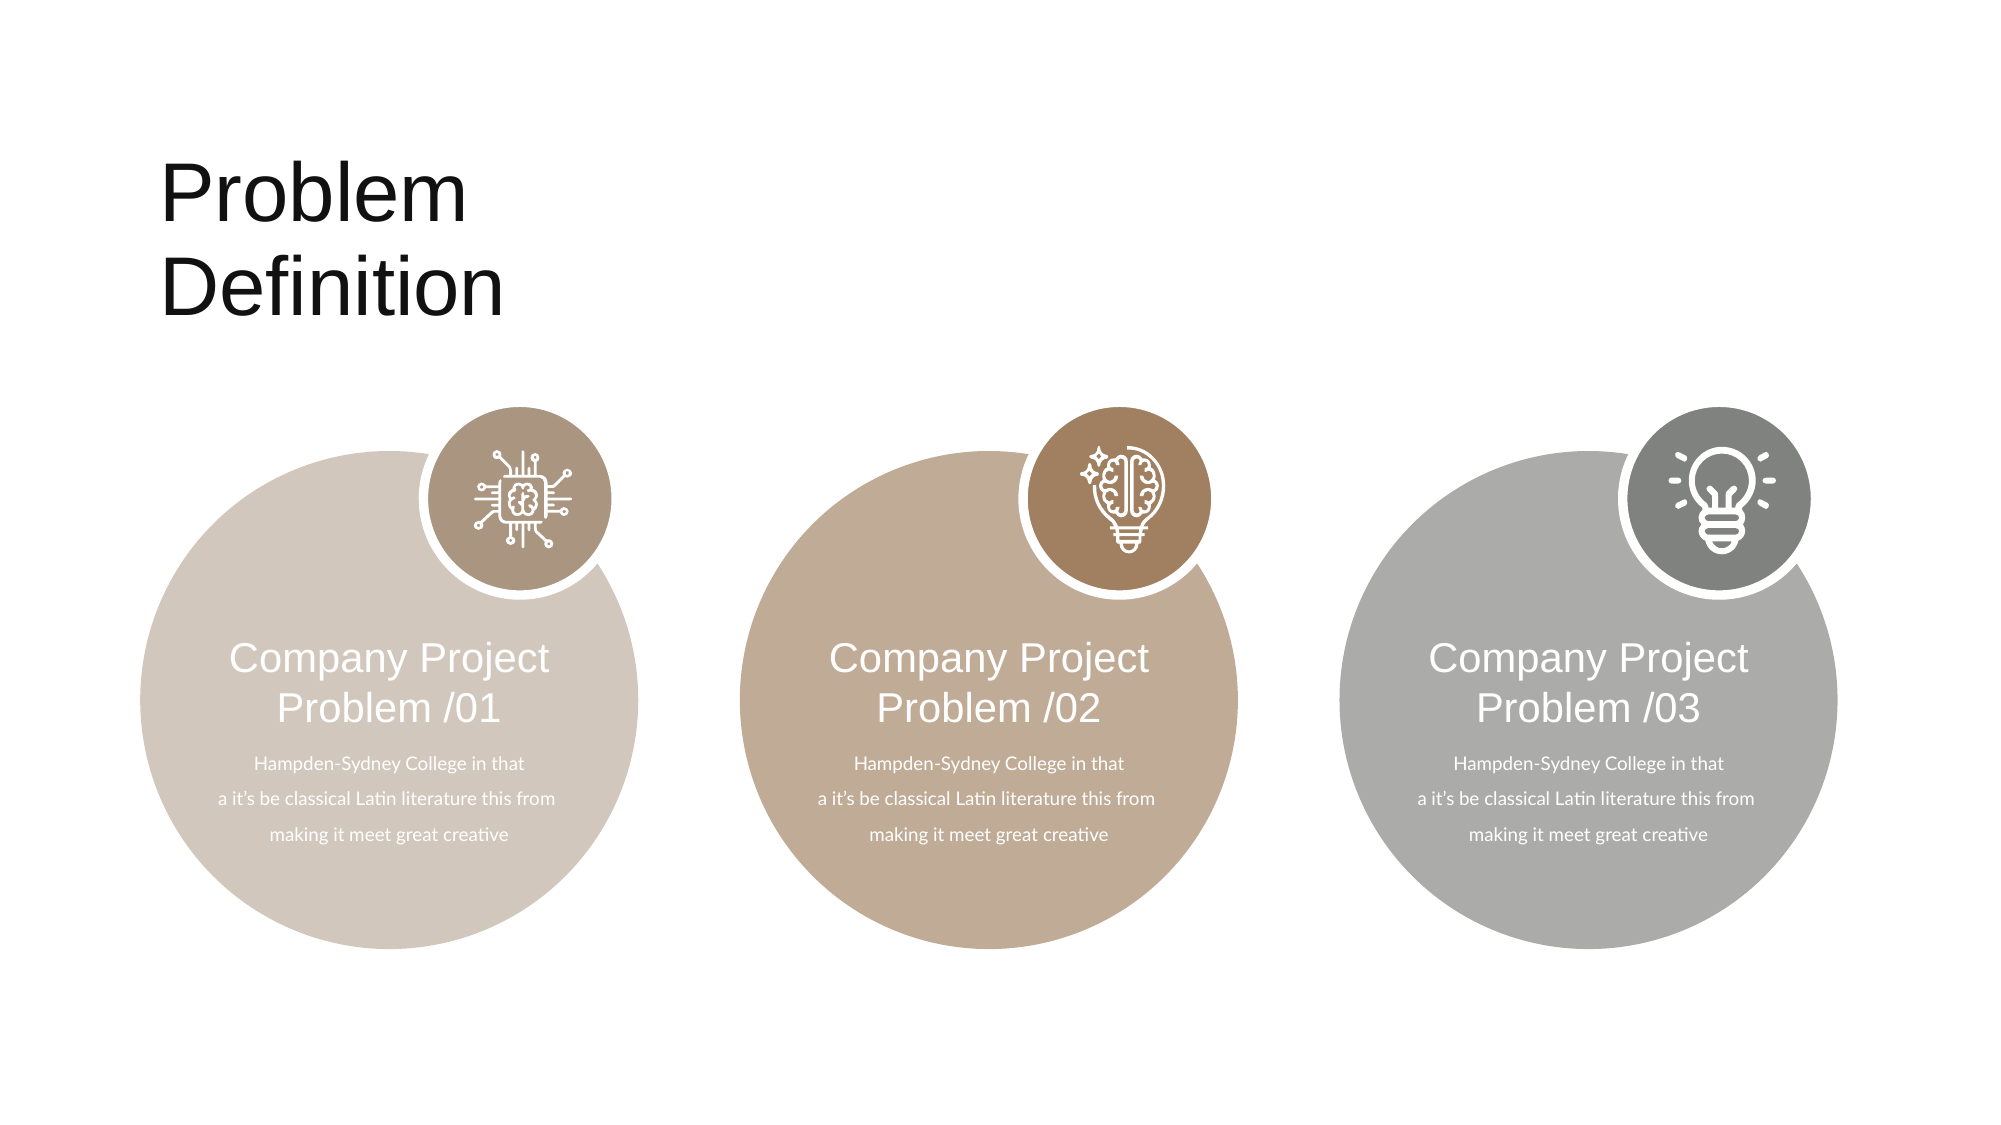

Problem
Definition

Company Project
Problem /01
Hampden-Sydney College in that
a it’s be classical Latin literature this from
making it meet great creative
Company Project
Problem /02
Hampden-Sydney College in that
a it’s be classical Latin literature this from
making it meet great creative
Company Project
Problem /03
Hampden-Sydney College in that
a it’s be classical Latin literature this from
making it meet great creative